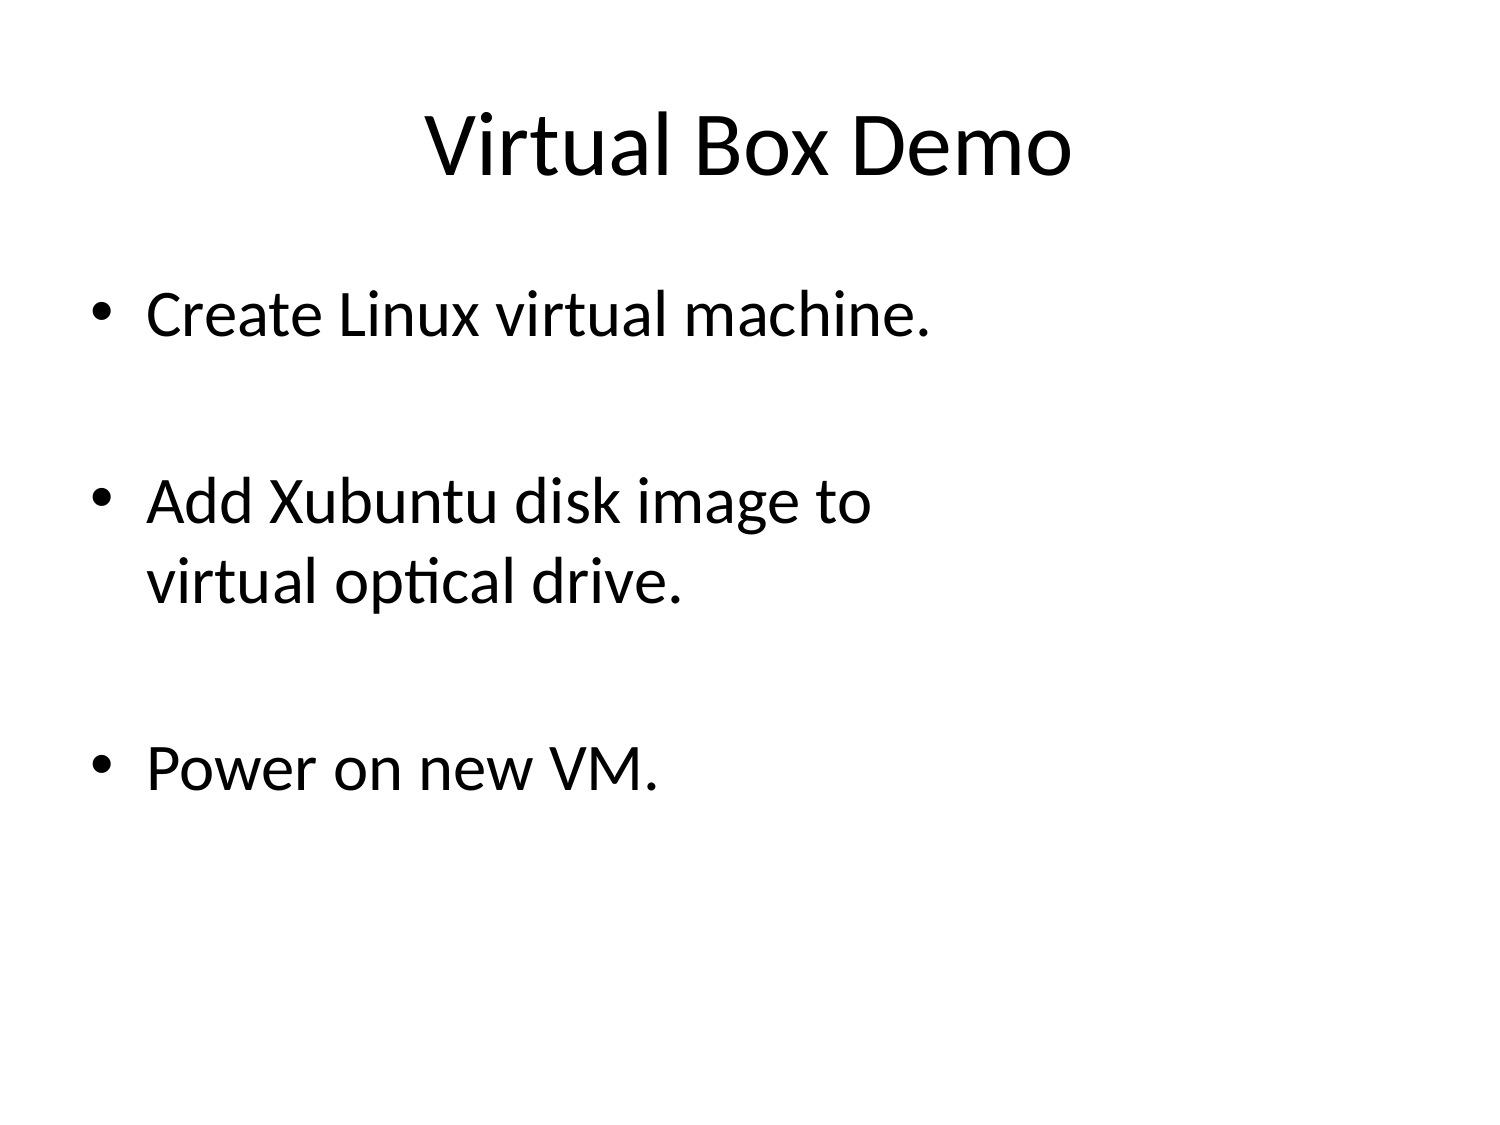

# Virtual Box Demo
Create Linux virtual machine.

Add Xubuntu disk image to virtual optical drive.

Power on new VM.